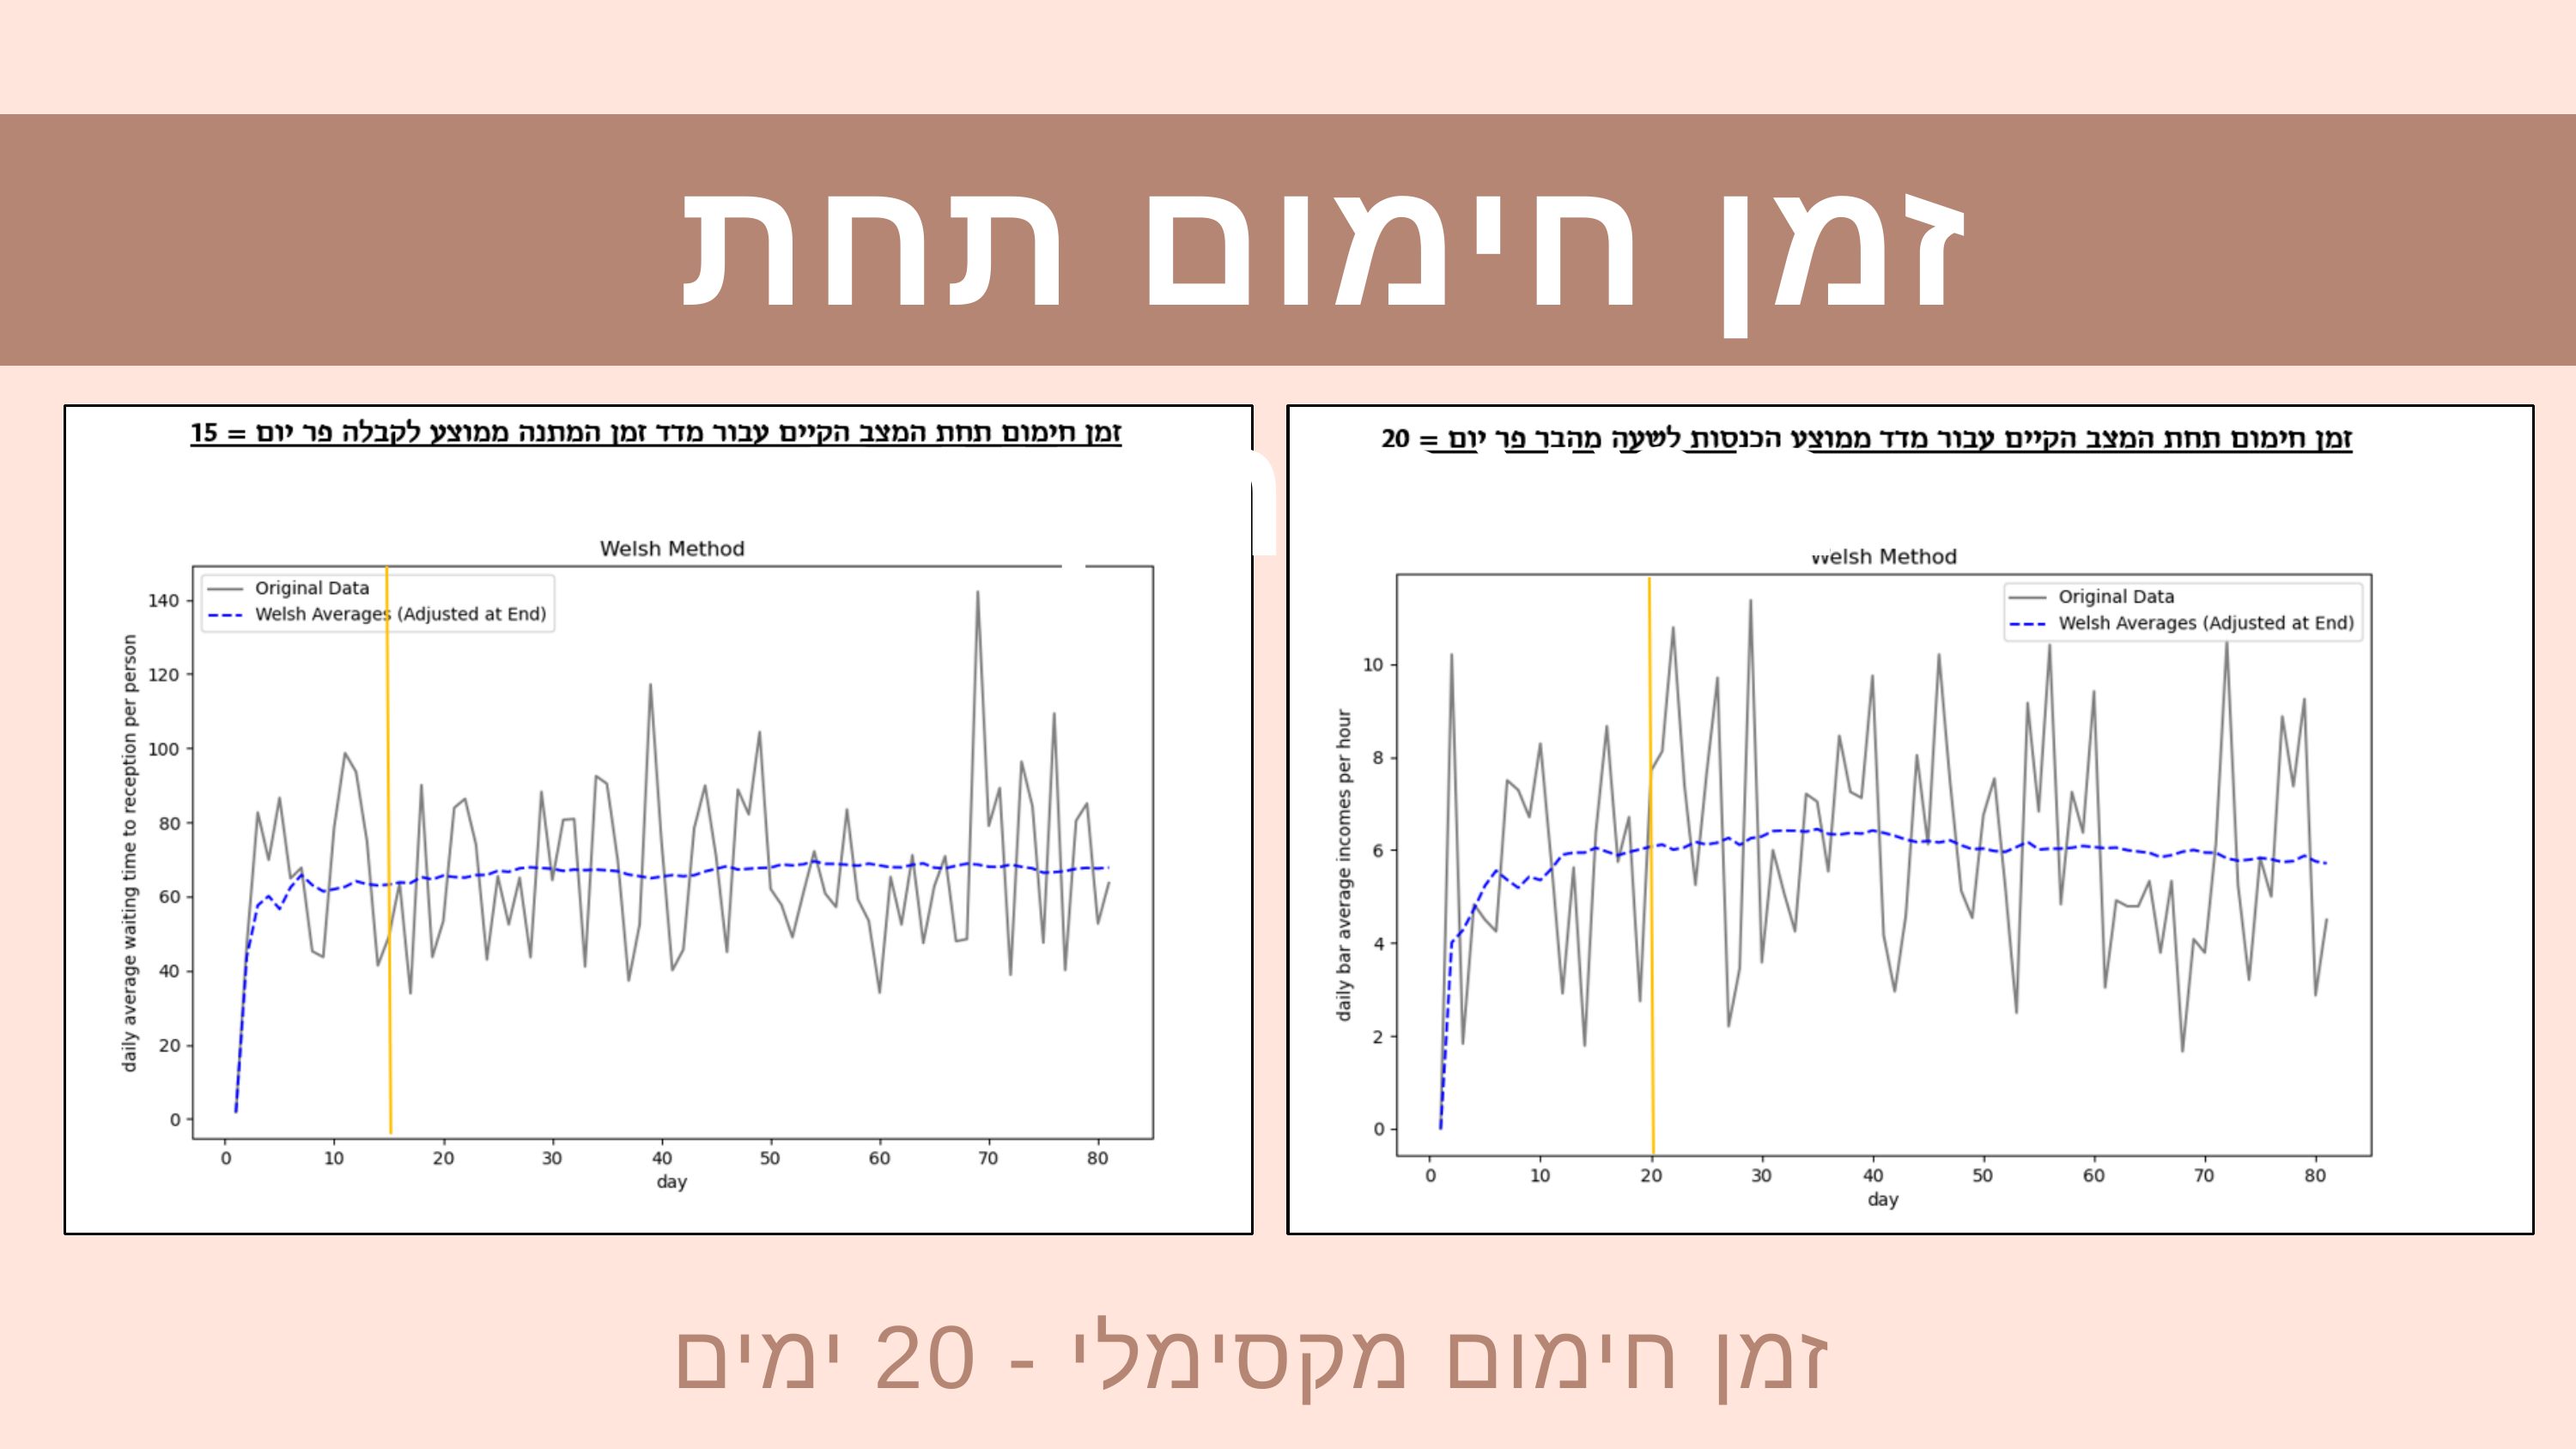

זמן חימום תחת המצב הקיים

זמן חימום מקסימלי - 20 ימים